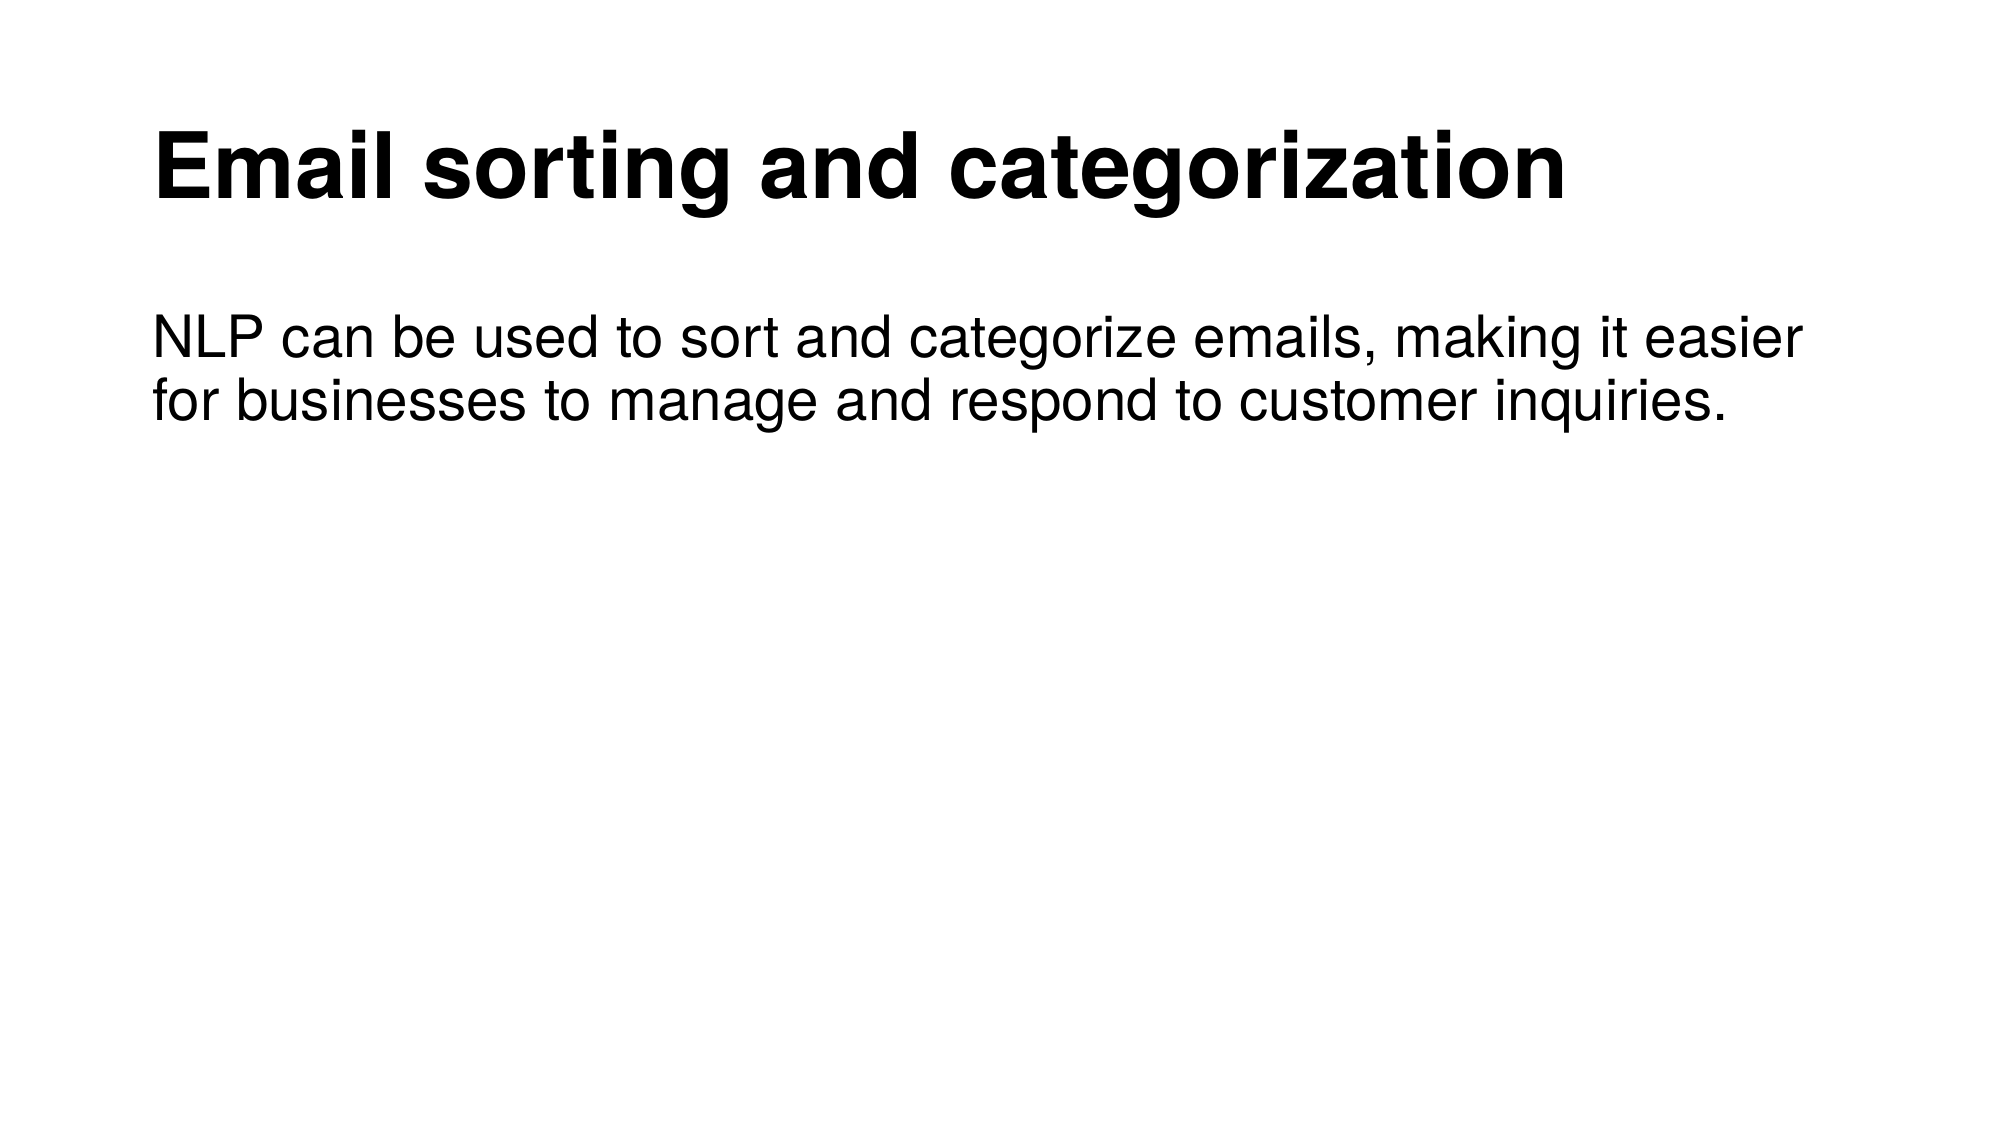

# Email sorting and categorization
NLP can be used to sort and categorize emails, making it easier for businesses to manage and respond to customer inquiries.